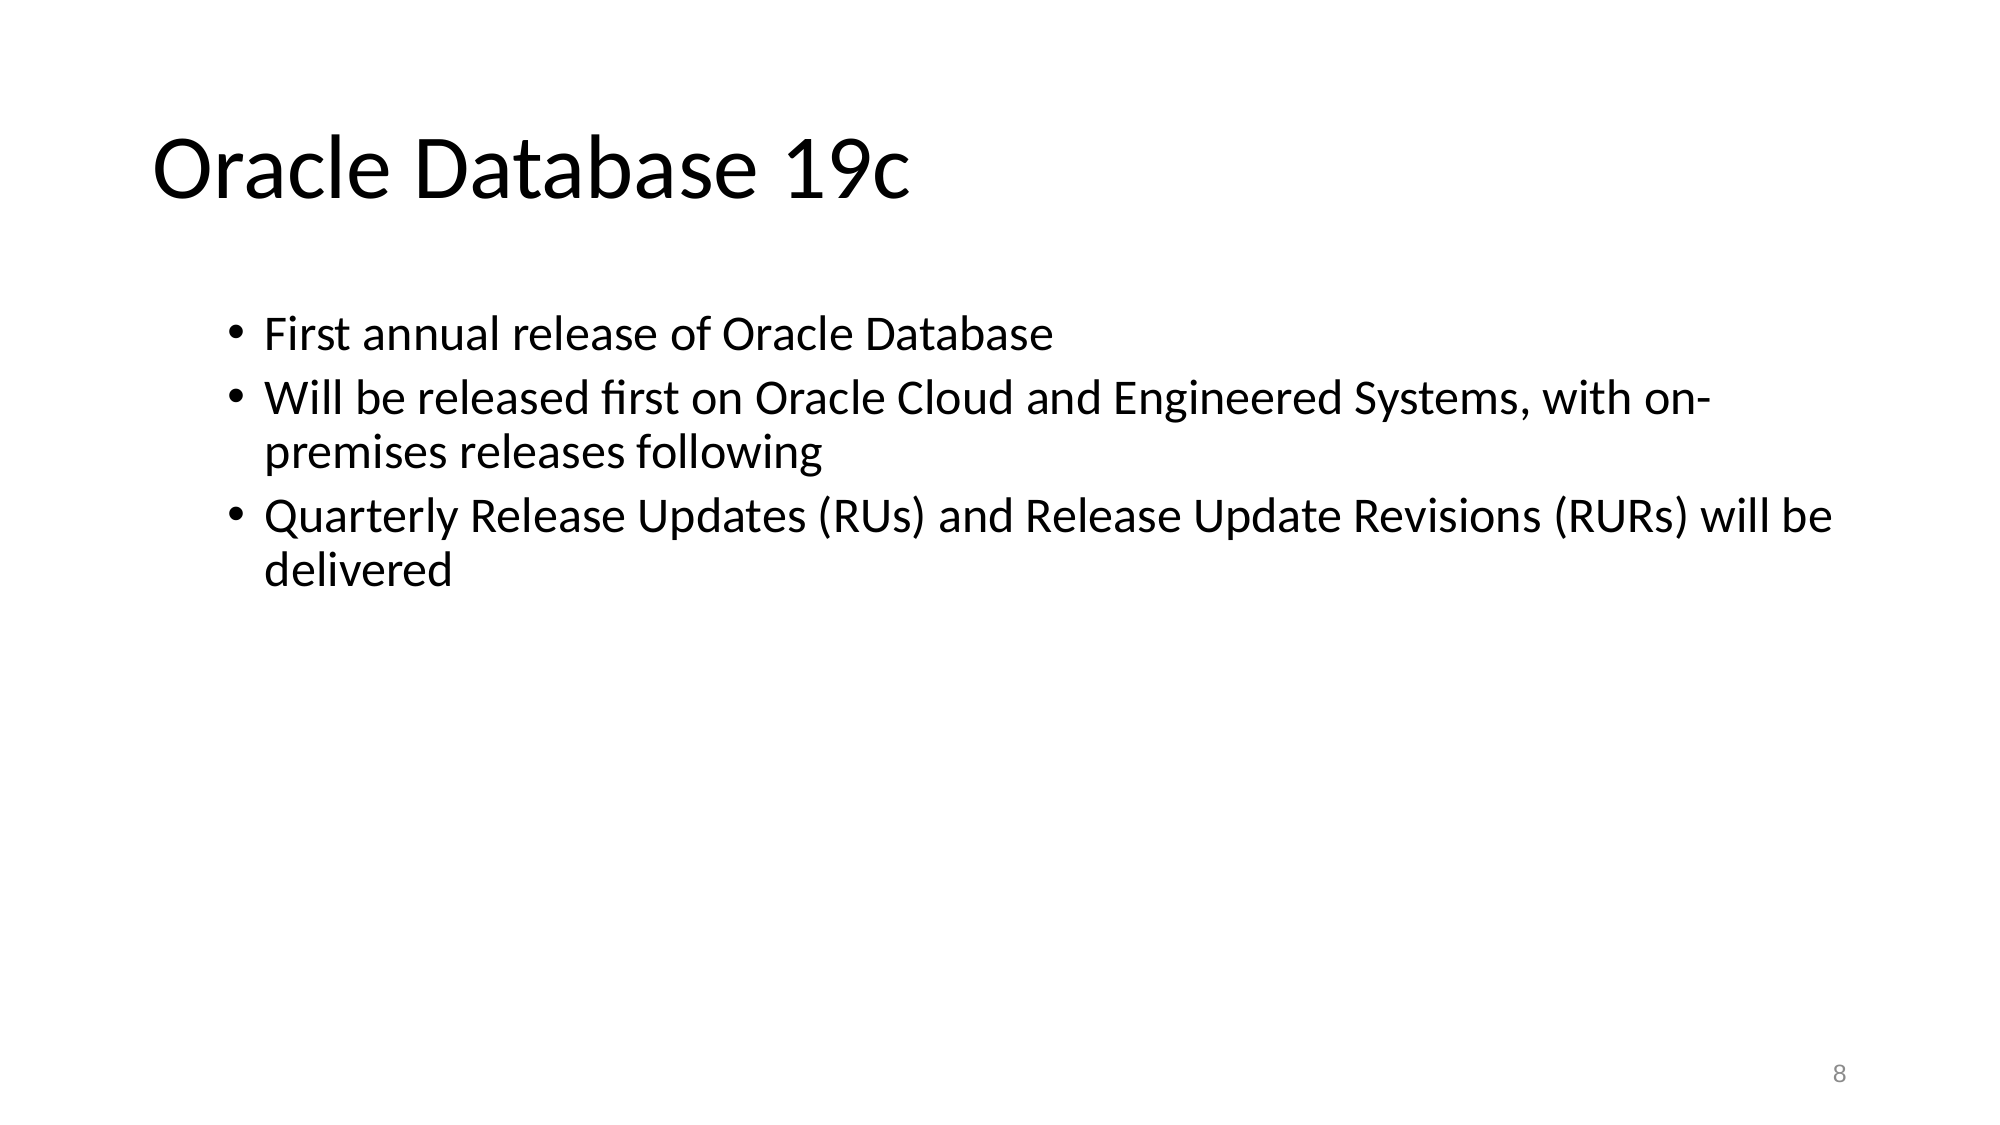

# Oracle Database 19c
First annual release of Oracle Database
Will be released first on Oracle Cloud and Engineered Systems, with on-premises releases following
Quarterly Release Updates (RUs) and Release Update Revisions (RURs) will be delivered

8